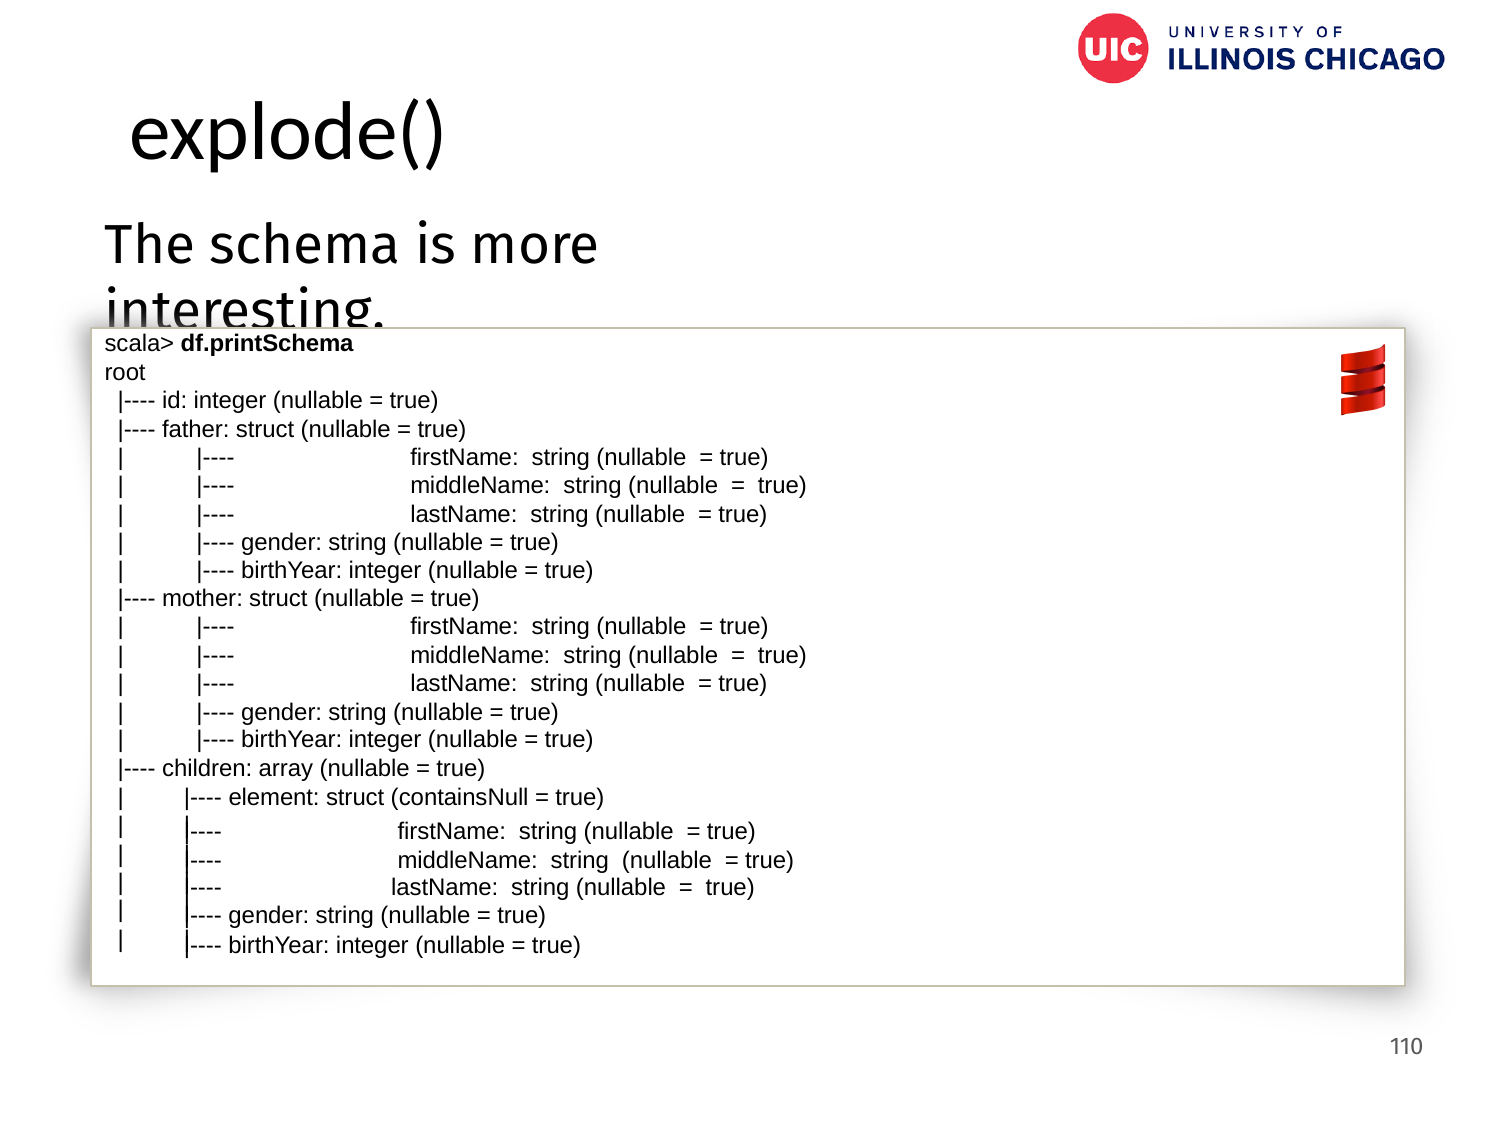

# explode()
The schema is more interesting.

scala> df.printSchema
root
|-­‐-­‐ id: integer (nullable = true)
|-­‐-­‐ father: struct (nullable = true)
|	|-­‐-­‐                           firstName:  string (nullable  = true)
|	|-­‐-­‐                           middleName:  string (nullable  =  true)
|	|-­‐-­‐                           lastName:  string (nullable  = true)
|	|-­‐-­‐ gender: string (nullable = true)
|	|-­‐-­‐ birthYear: integer (nullable = true)
|-­‐-­‐ mother: struct (nullable = true)
|	|-­‐-­‐                           firstName:  string (nullable  = true)
|	|-­‐-­‐                           middleName:  string (nullable  =  true)
|	|-­‐-­‐                           lastName:  string (nullable  = true)
|	|-­‐-­‐ gender: string (nullable = true)
|	|-­‐-­‐ birthYear: integer (nullable = true)
|-­‐-­‐ children: array (nullable = true)

|
|
|
|
|
|
|-­‐-­‐ element: struct (containsNull = true)
|
|
|
|
|
|-­‐-­‐                           firstName:  string (nullable  = true)
|-­‐-­‐                           middleName:  string  (nullable  = true)
|-­‐-­‐                          lastName:  string (nullable  =  true)
|-­‐-­‐ gender: string (nullable = true)
|-­‐-­‐ birthYear: integer (nullable = true)
110